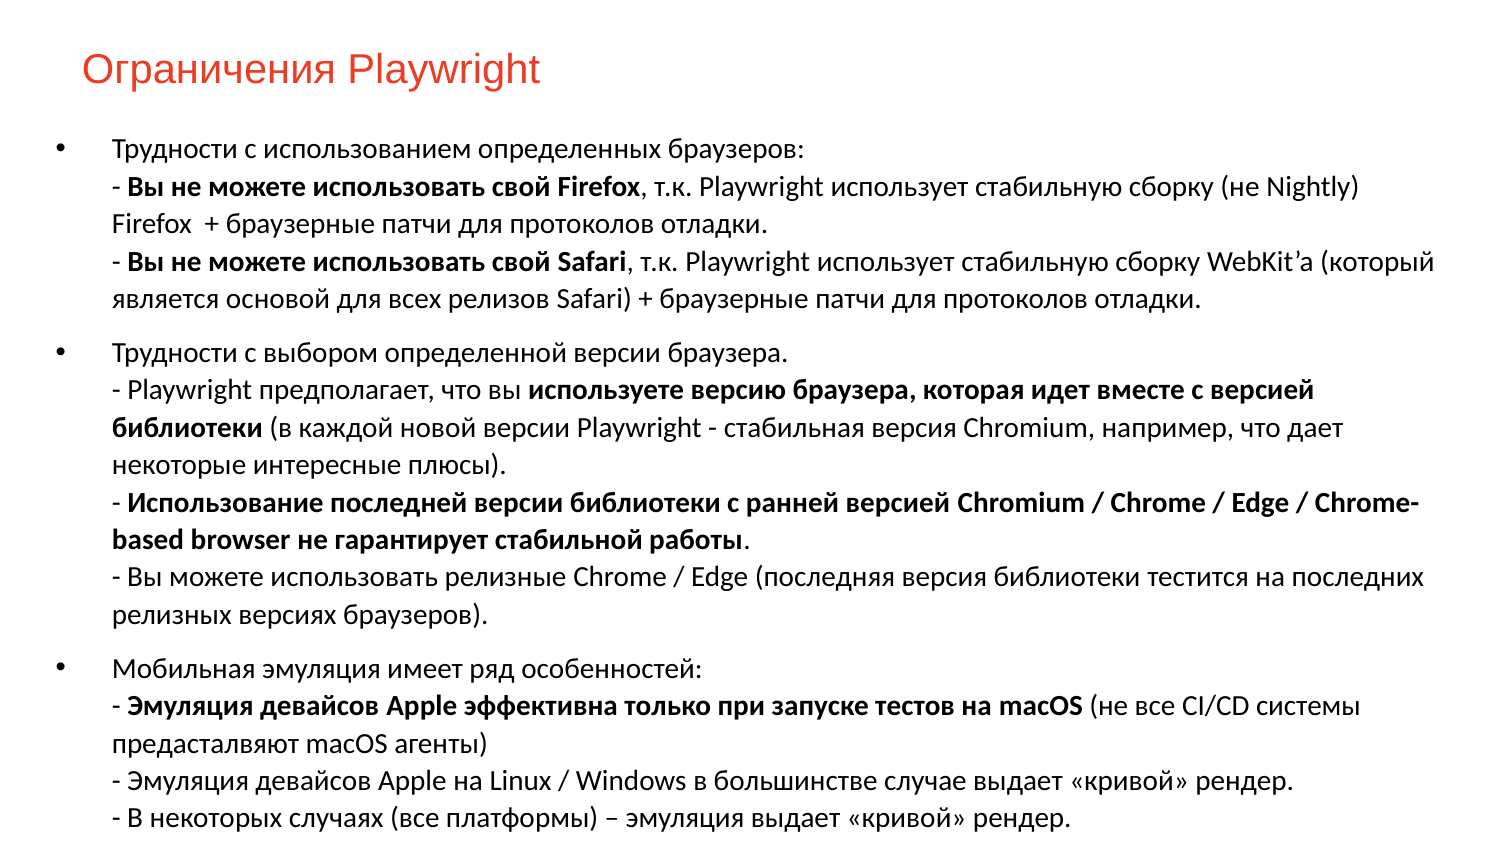

Ограничения Playwright
Трудности с использованием определенных браузеров:
- Вы не можете использовать свой Firefox, т.к. Playwright использует стабильную сборку (не Nightly) Firefox  + браузерные патчи для протоколов отладки.
- Вы не можете использовать свой Safari, т.к. Playwright использует стабильную сборку WebKit’a (который является основой для всех релизов Safari) + браузерные патчи для протоколов отладки.
Трудности с выбором определенной версии браузера.
- Playwright предполагает, что вы используете версию браузера, которая идет вместе с версией библиотеки (в каждой новой версии Playwright - стабильная версия Chromium, например, что дает некоторые интересные плюсы).
- Использование последней версии библиотеки с ранней версией Chromium / Chrome / Edge / Chrome-based browser не гарантирует стабильной работы.
- Вы можете использовать релизные Chrome / Edge (последняя версия библиотеки тестится на последних релизных версиях браузеров).
Мобильная эмуляция имеет ряд особенностей:
- Эмуляция девайсов Apple эффективна только при запуске тестов на macOS (не все CI/CD системы предасталвяют macOS агенты)
- Эмуляция девайсов Apple на Linux / Windows в большинстве случае выдает «кривой» рендер.
- В некоторых случаях (все платформы) – эмуляция выдает «кривой» рендер.